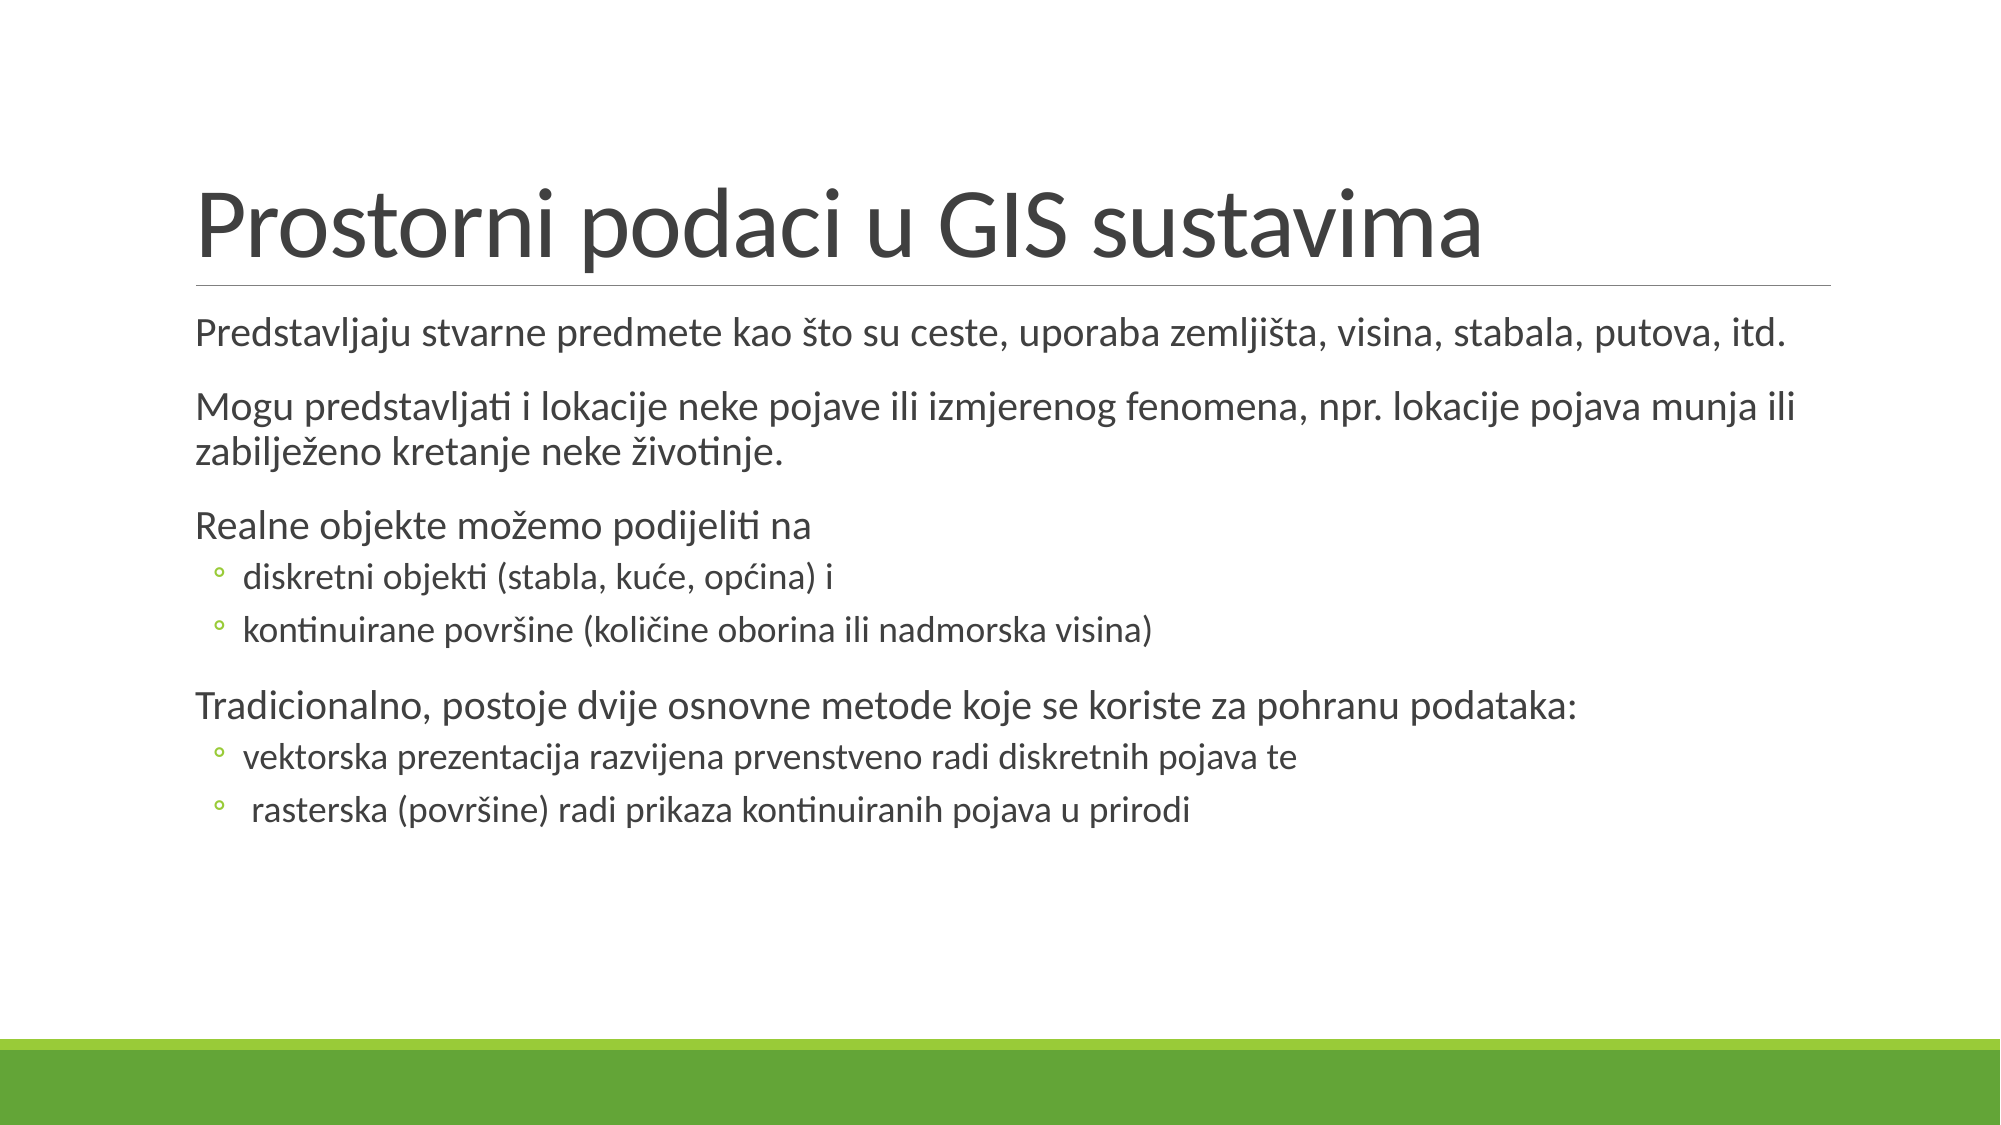

# Prostorni podaci u GIS sustavima
Predstavljaju stvarne predmete kao što su ceste, uporaba zemljišta, visina, stabala, putova, itd.
Mogu predstavljati i lokacije neke pojave ili izmjerenog fenomena, npr. lokacije pojava munja ili zabilježeno kretanje neke životinje.
Realne objekte možemo podijeliti na
diskretni objekti (stabla, kuće, općina) i
kontinuirane površine (količine oborina ili nadmorska visina)
Tradicionalno, postoje dvije osnovne metode koje se koriste za pohranu podataka:
vektorska prezentacija razvijena prvenstveno radi diskretnih pojava te
 rasterska (površine) radi prikaza kontinuiranih pojava u prirodi